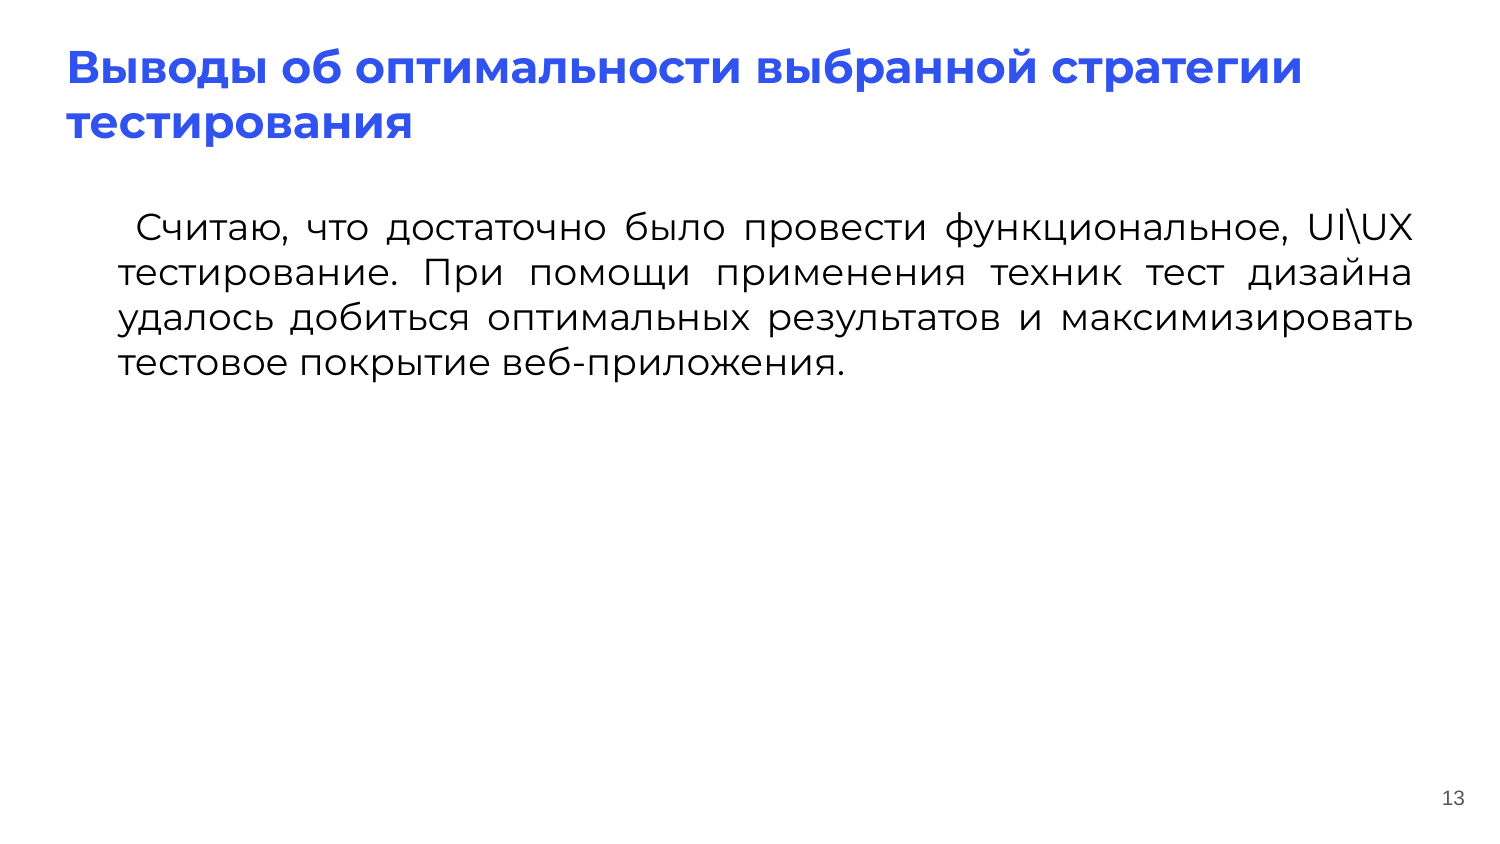

# Выводы об оптимальности выбранной стратегии тестирования

 Считаю, что достаточно было провести функциональное, UI\UX тестирование. При помощи применения техник тест дизайна удалось добиться оптимальных результатов и максимизировать тестовое покрытие веб-приложения.
13